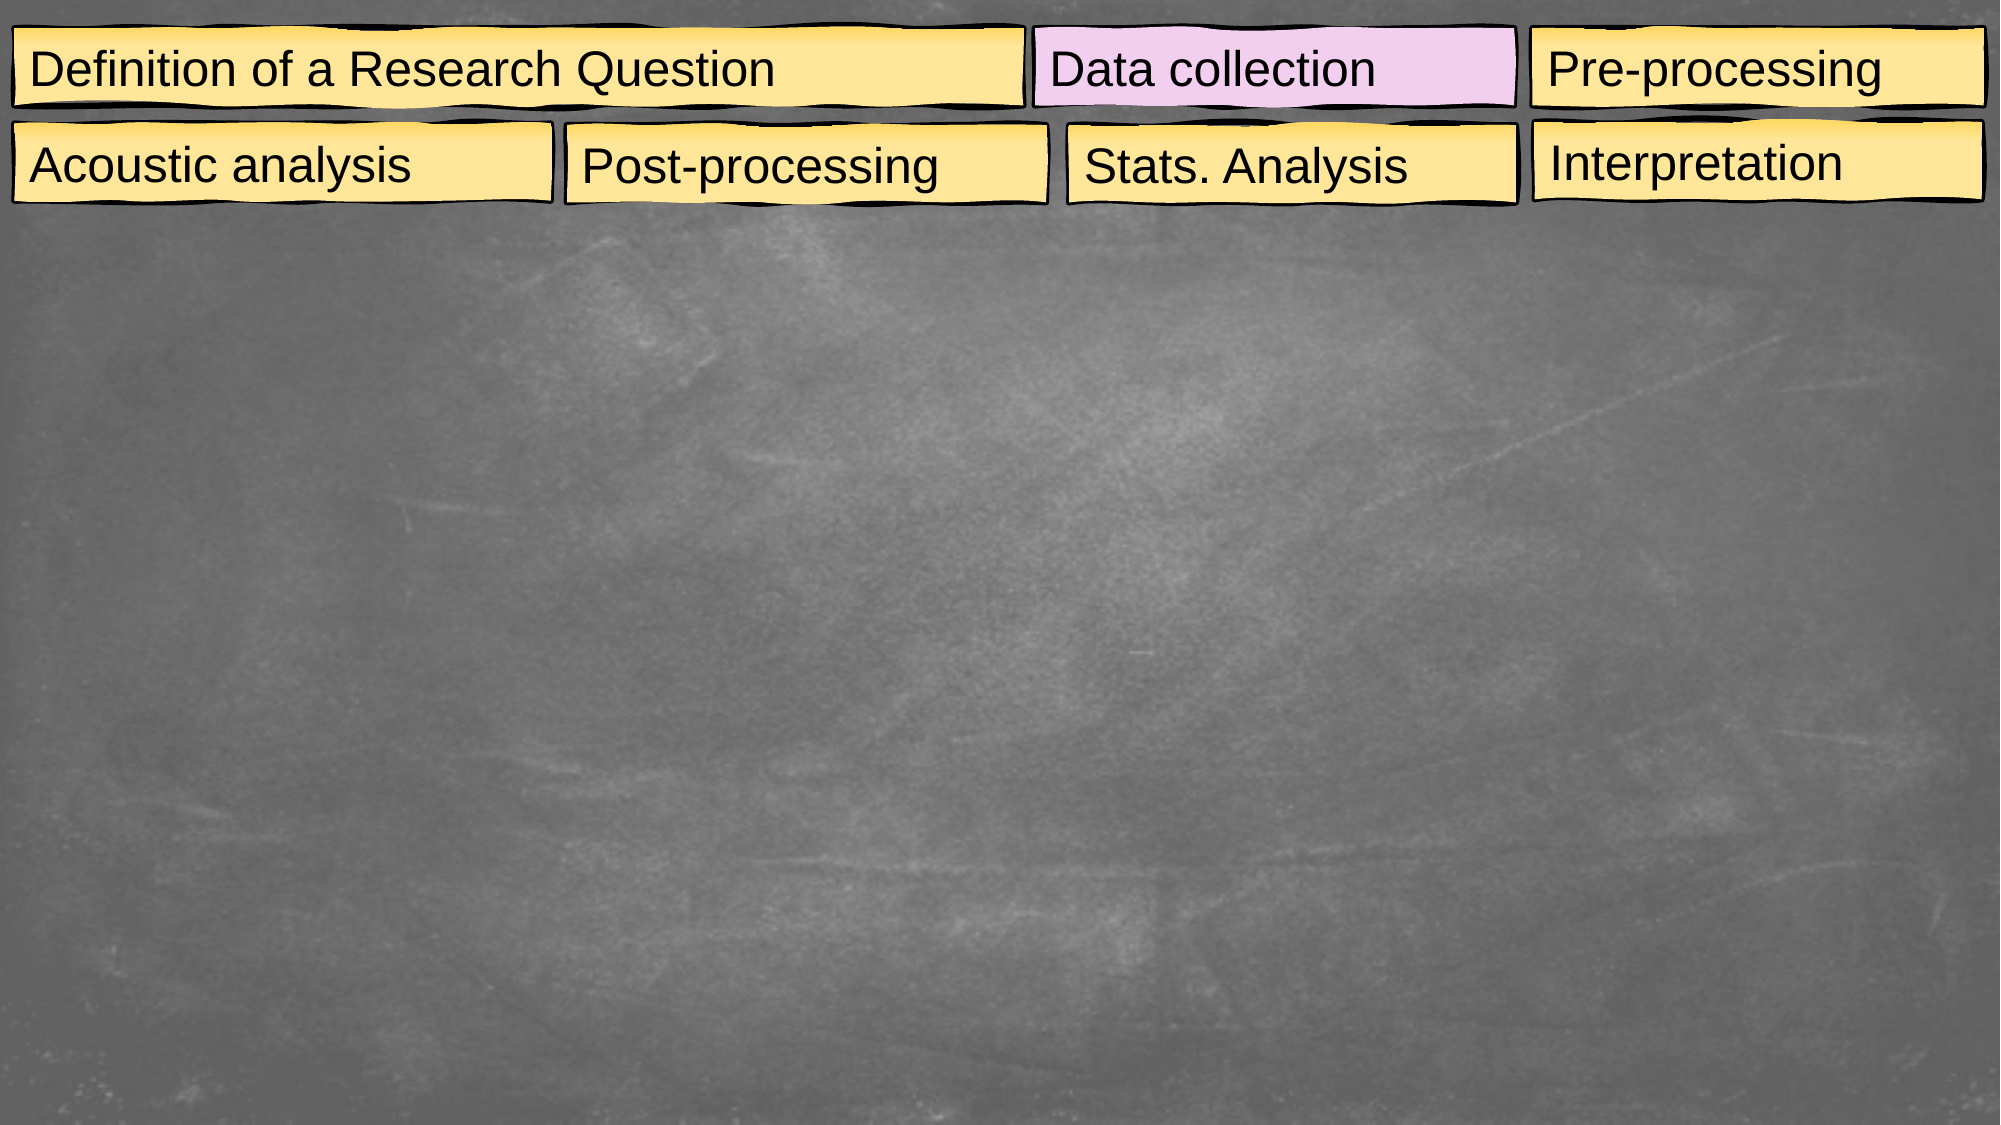

Definition of a Research Question
Data collection
Pre-processing
Interpretation
Acoustic analysis
Post-processing
Stats. Analysis